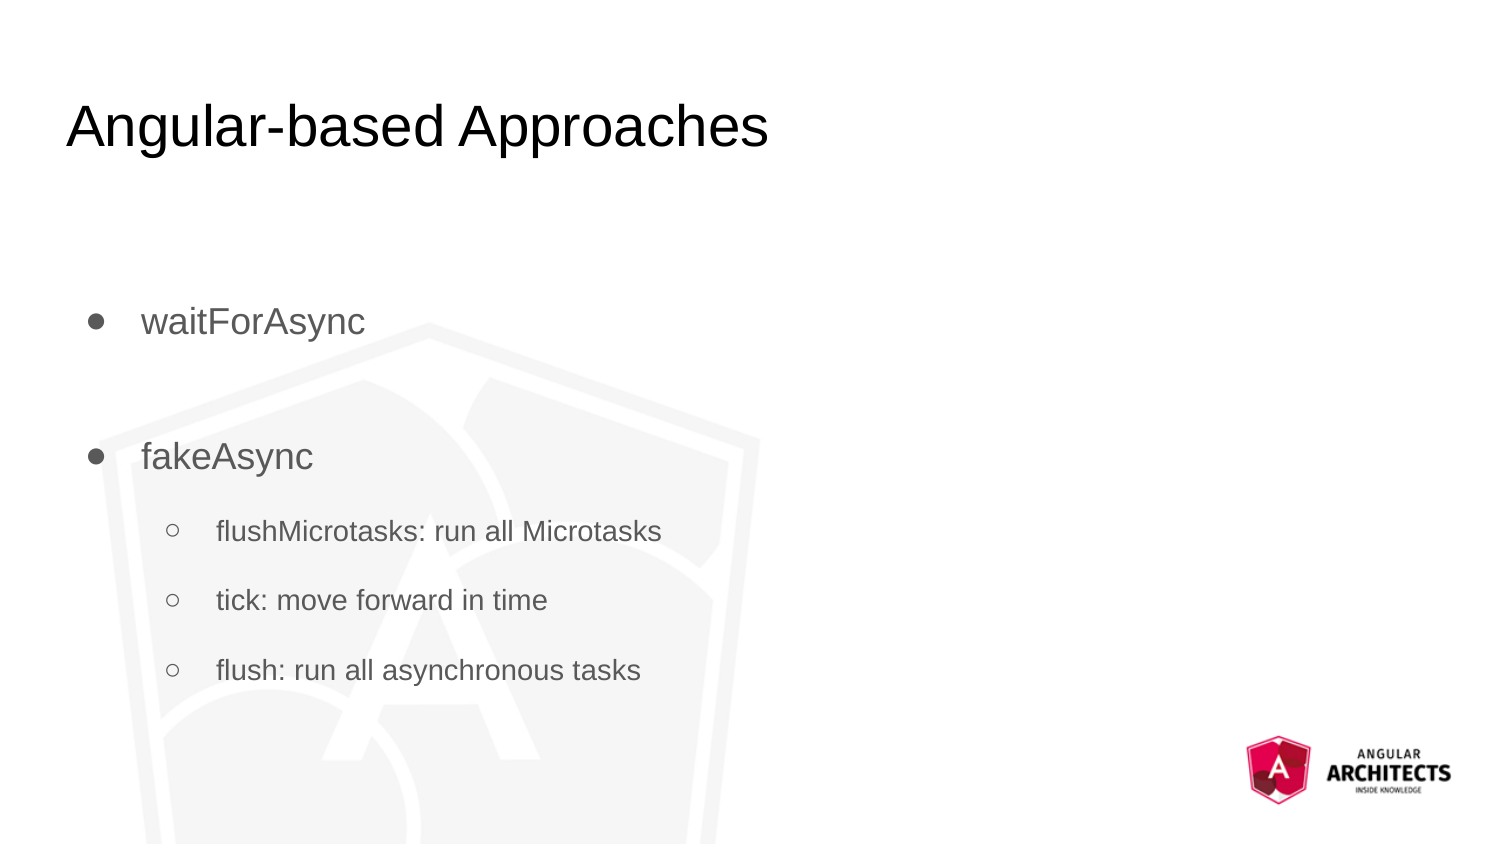

# Angular-based Approaches
waitForAsync
fakeAsync
flushMicrotasks: run all Microtasks
tick: move forward in time
flush: run all asynchronous tasks